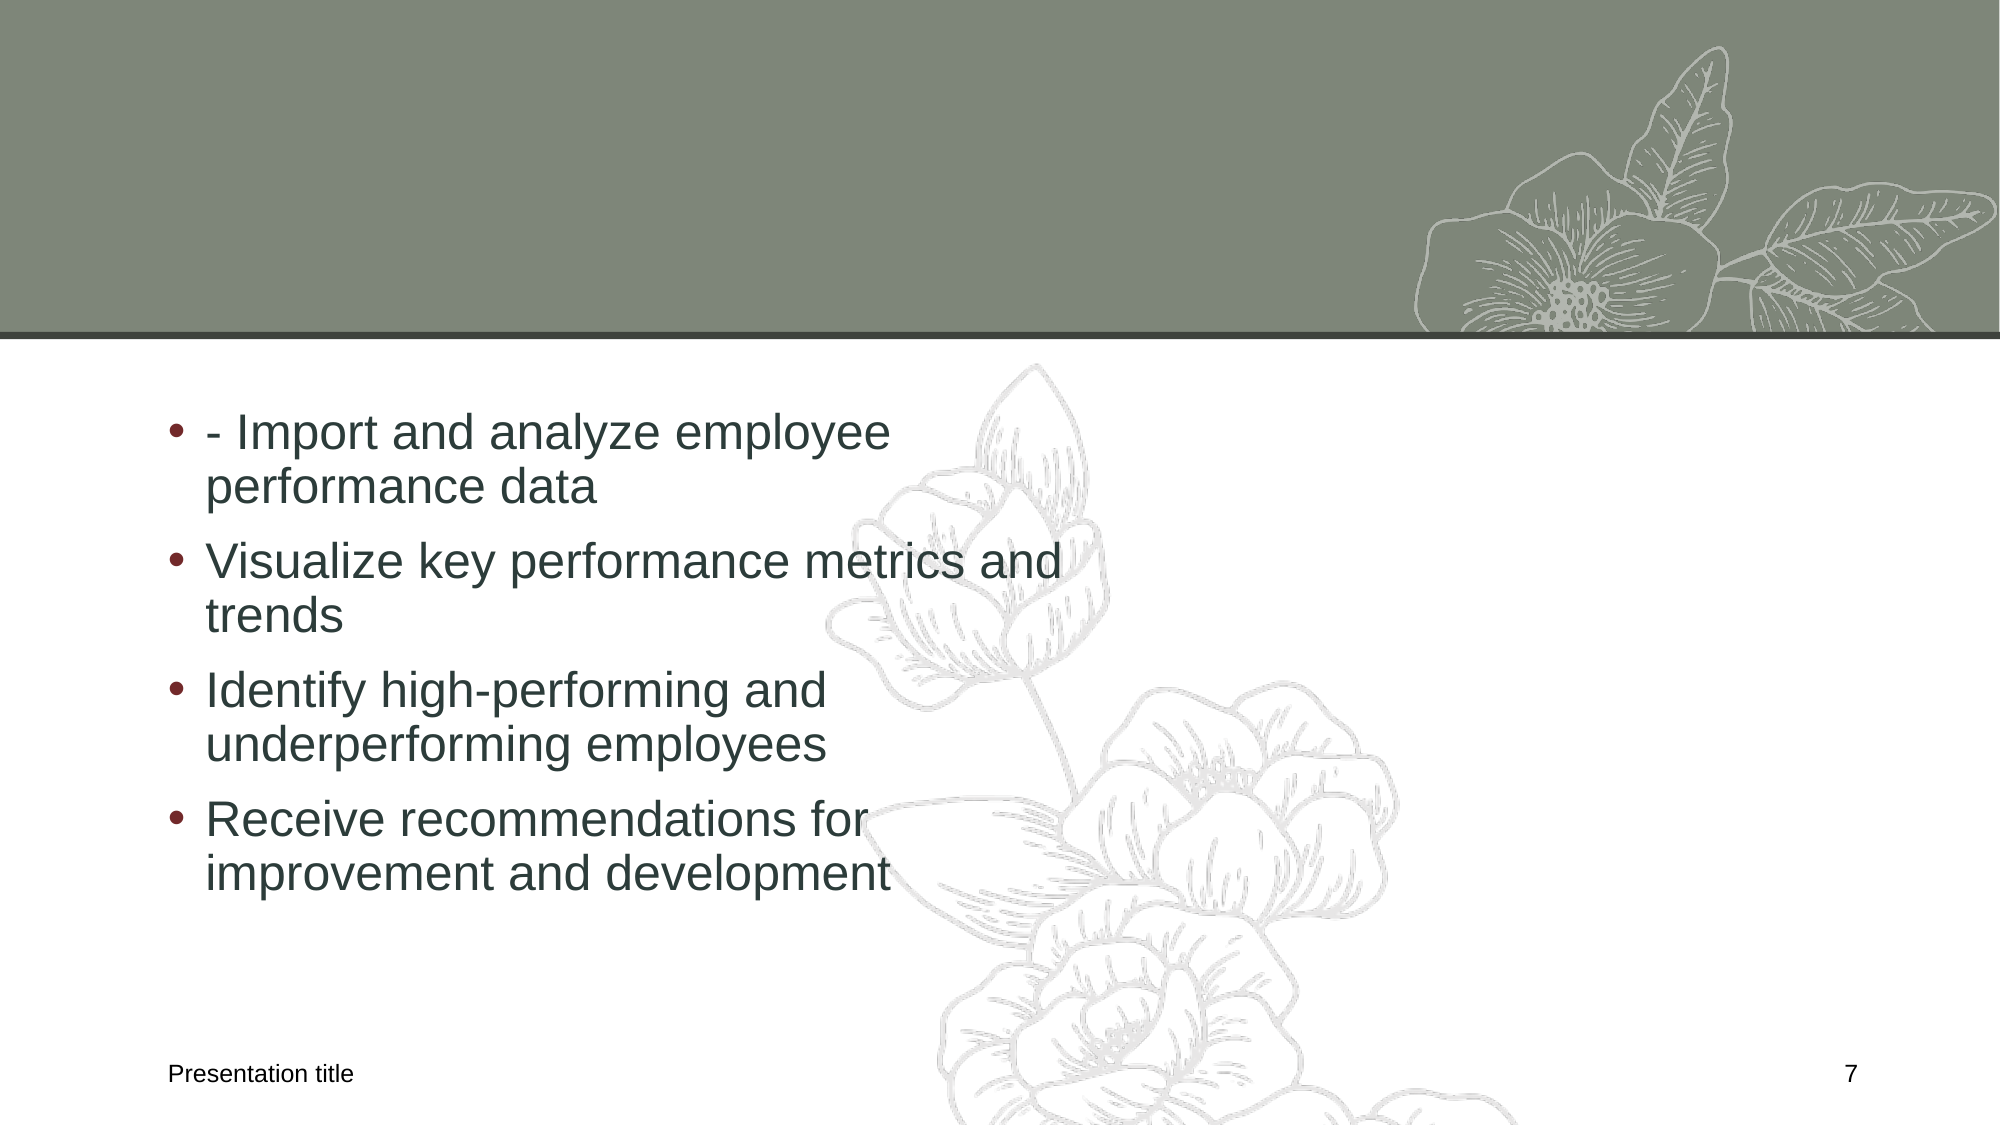

#
- Import and analyze employee performance data
Visualize key performance metrics and trends
Identify high-performing and underperforming employees
Receive recommendations for improvement and development

Presentation title
7